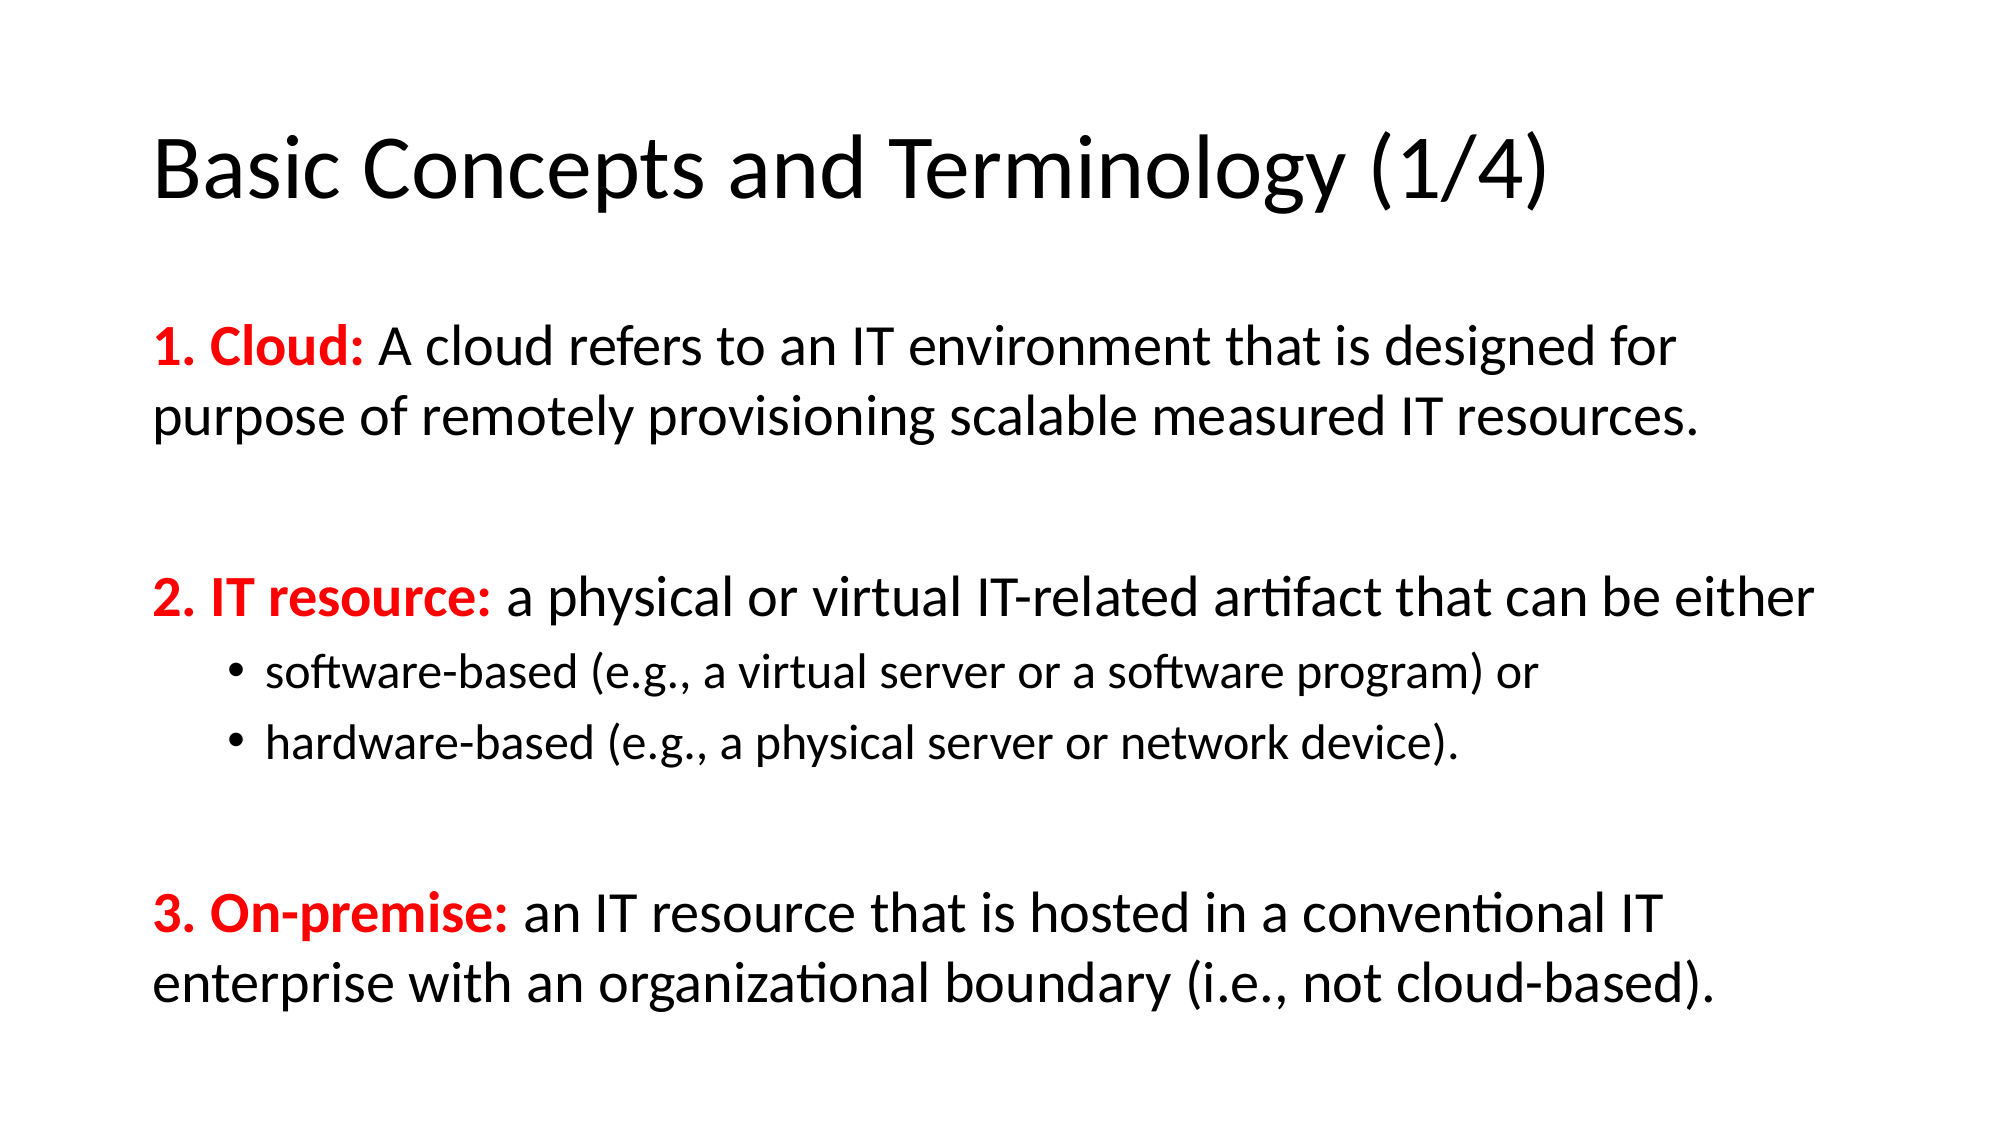

# Basic Concepts and Terminology (1/4)
1. Cloud: A cloud refers to an IT environment that is designed for purpose of remotely provisioning scalable measured IT resources.

2. IT resource: a physical or virtual IT-related artifact that can be either
software-based (e.g., a virtual server or a software program) or
hardware-based (e.g., a physical server or network device).

3. On-premise: an IT resource that is hosted in a conventional IT enterprise with an organizational boundary (i.e., not cloud-based).
76